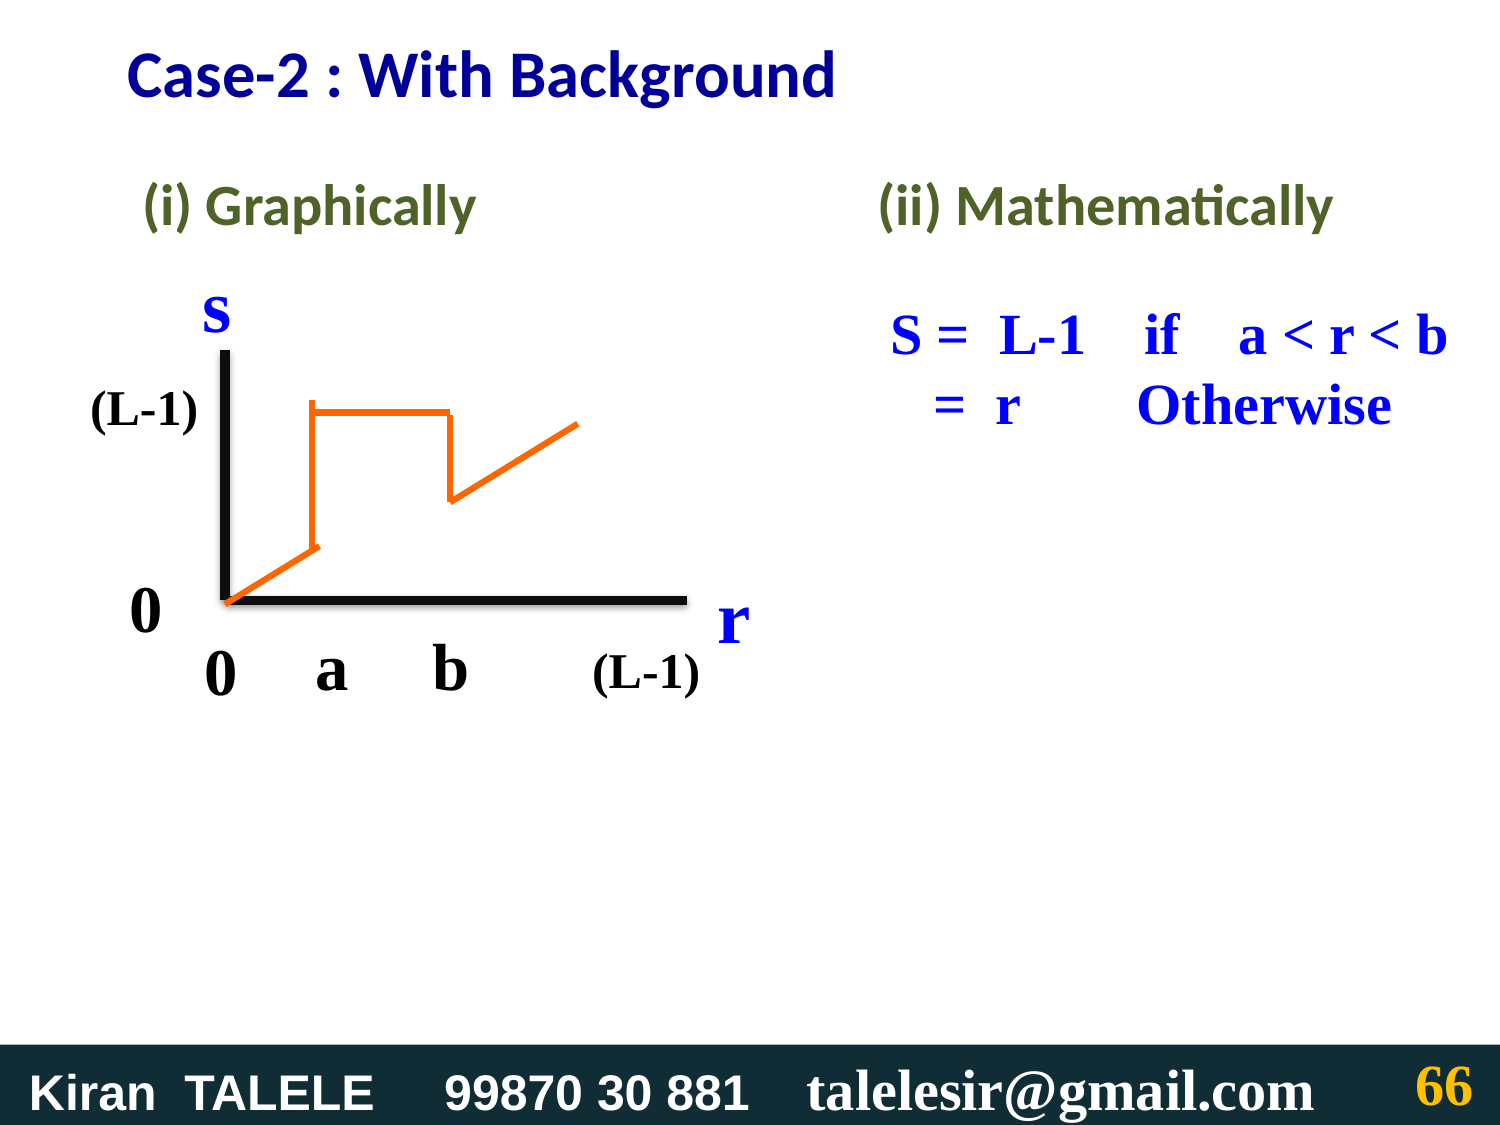

Case-2 : With Background
(i) Graphically
(ii) Mathematically
s
(L-1)
0
r
a     b
0
          (L-1)
S =  L-1    if    a < r < b
   =  r        Otherwise
66
 Kiran  TALELE     99870 30 881    talelesir@gmail.com